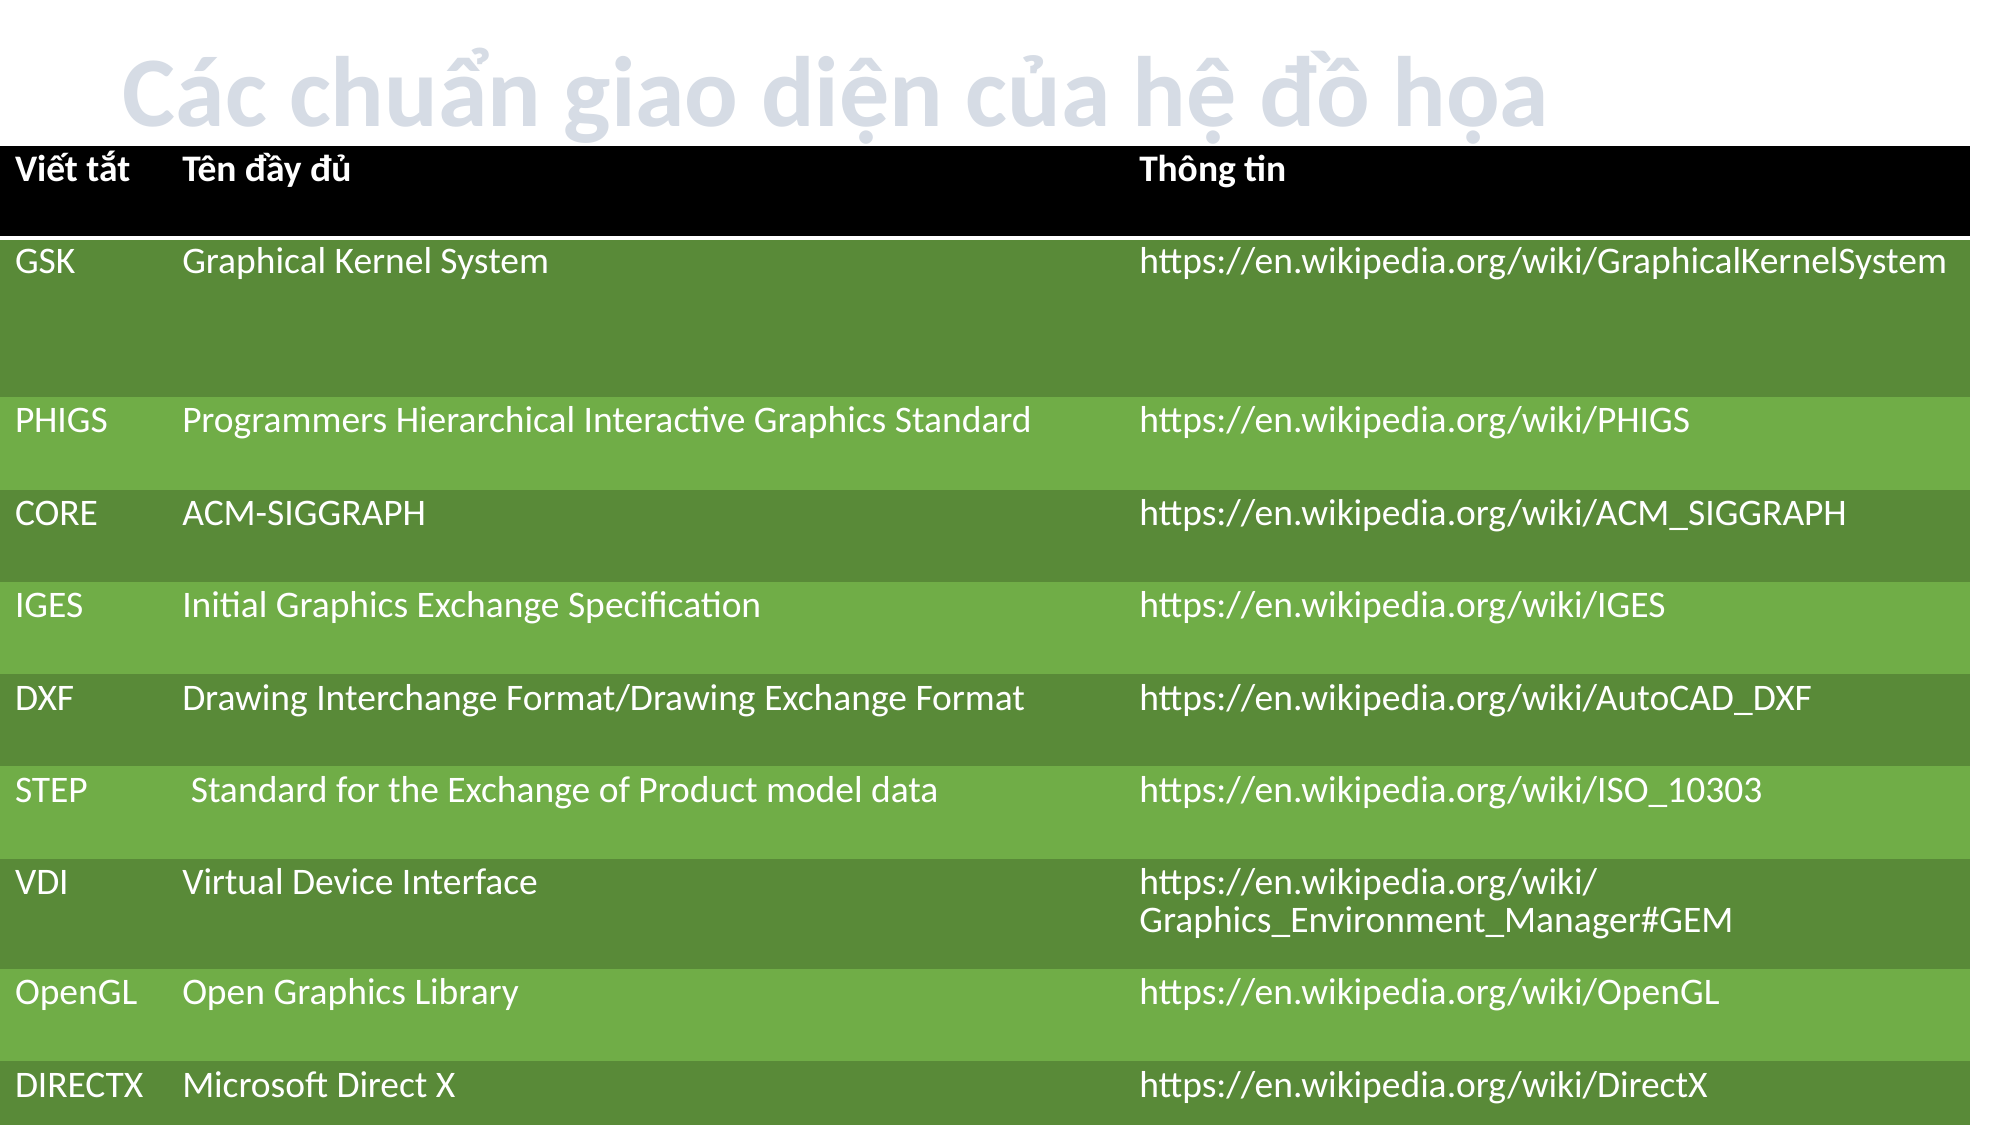

Các chuẩn giao diện của hệ đồ họa
| Viết tắt | Tên đầy đủ | Thông tin |
| --- | --- | --- |
| GSK | Graphical Kernel System | https://en.wikipedia.org/wiki/GraphicalKernelSystem |
| PHIGS | Programmers Hierarchical Interactive Graphics Standard | https://en.wikipedia.org/wiki/PHIGS |
| CORE | ACM-SIGGRAPH | https://en.wikipedia.org/wiki/ACM\_SIGGRAPH |
| IGES | Initial Graphics Exchange Specification | https://en.wikipedia.org/wiki/IGES |
| DXF | Drawing Interchange Format/Drawing Exchange Format | https://en.wikipedia.org/wiki/AutoCAD\_DXF |
| STEP | Standard for the Exchange of Product model data | https://en.wikipedia.org/wiki/ISO\_10303 |
| VDI | Virtual Device Interface | https://en.wikipedia.org/wiki/Graphics\_Environment\_Manager#GEM |
| OpenGL | Open Graphics Library | https://en.wikipedia.org/wiki/OpenGL |
| DIRECTX | Microsoft Direct X | https://en.wikipedia.org/wiki/DirectX |